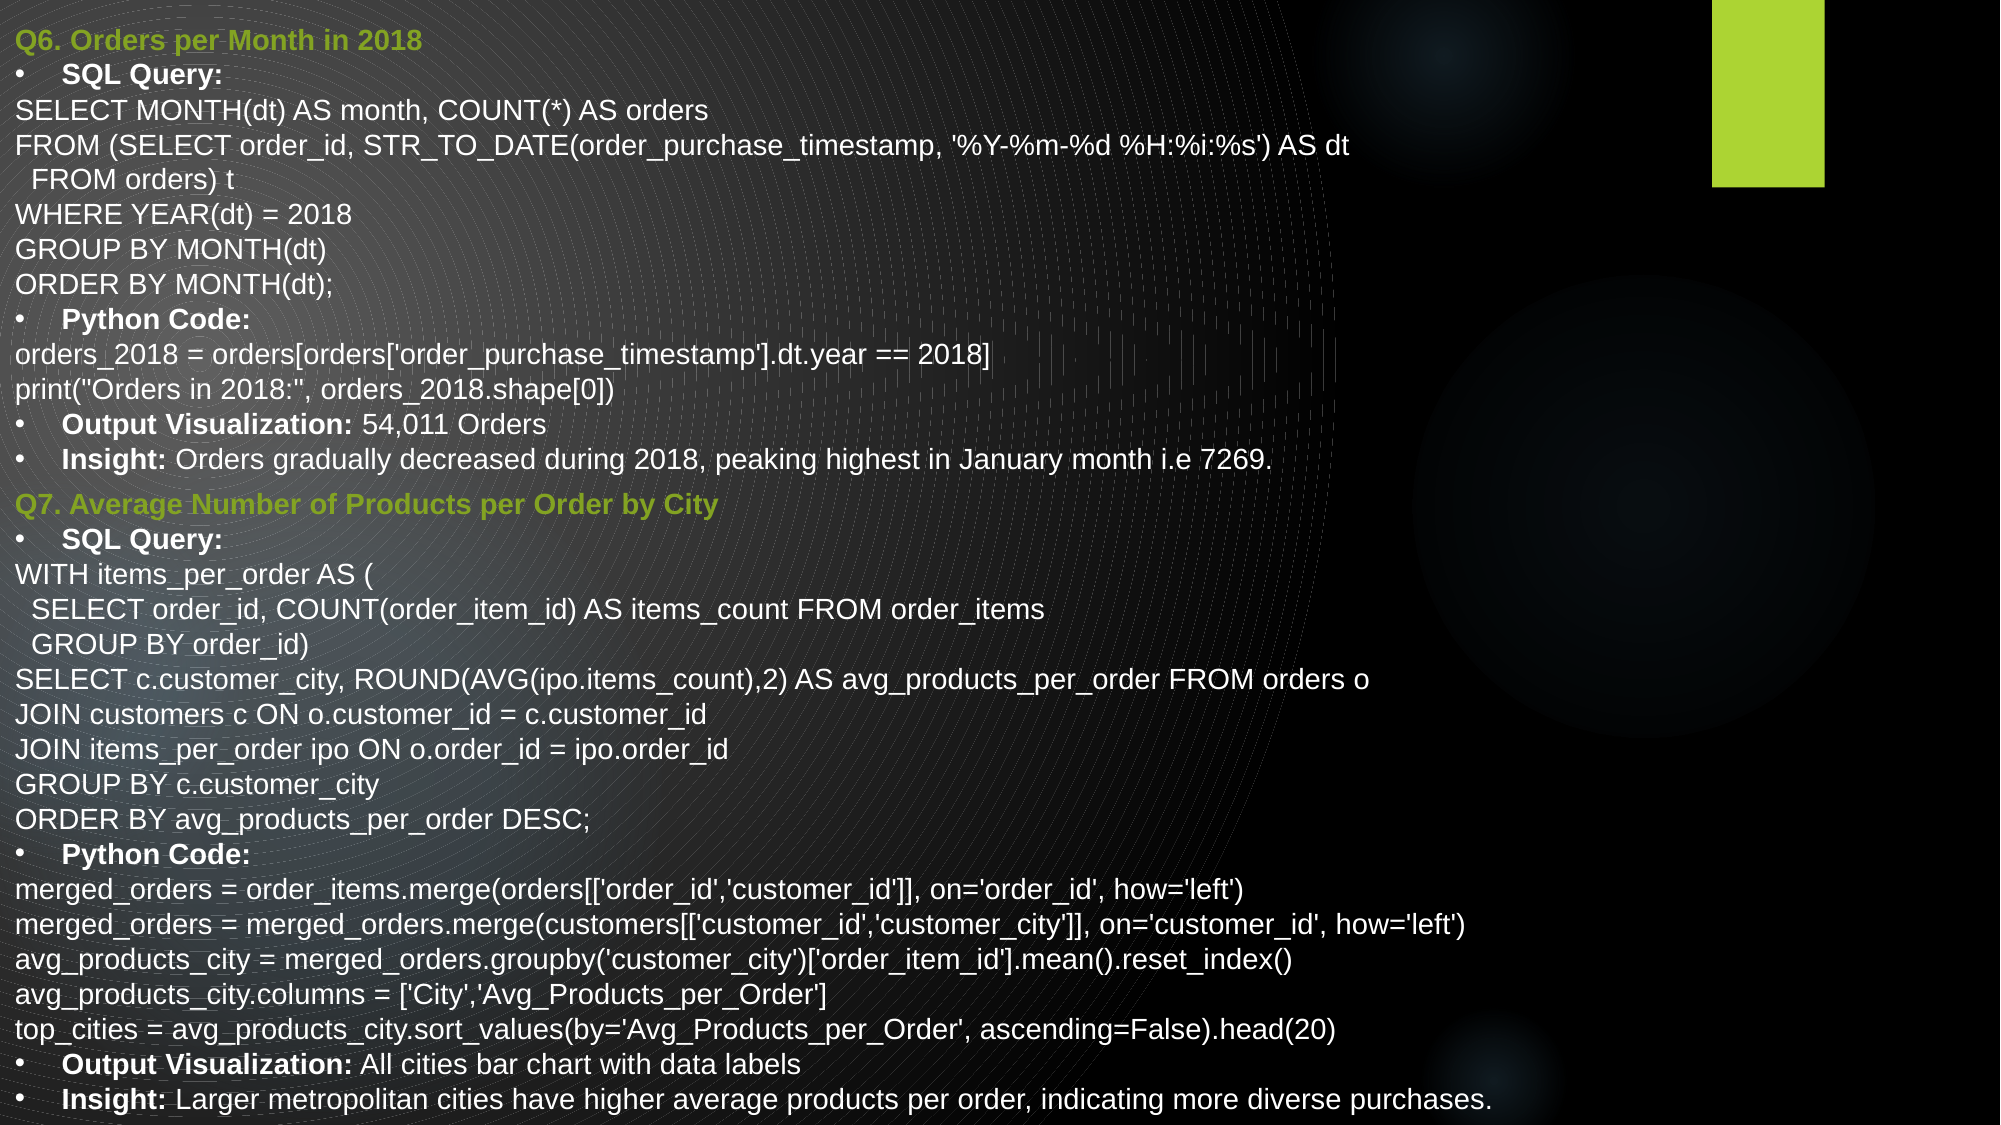

Q6. Orders per Month in 2018
SQL Query:
SELECT MONTH(dt) AS month, COUNT(*) AS orders
FROM (SELECT order_id, STR_TO_DATE(order_purchase_timestamp, '%Y-%m-%d %H:%i:%s') AS dt
  FROM orders) t
WHERE YEAR(dt) = 2018
GROUP BY MONTH(dt)
ORDER BY MONTH(dt);
Python Code:
orders_2018 = orders[orders['order_purchase_timestamp'].dt.year == 2018]
print("Orders in 2018:", orders_2018.shape[0])
Output Visualization: 54,011 Orders
Insight: Orders gradually decreased during 2018, peaking highest in January month i.e 7269.

Q7. Average Number of Products per Order by City
SQL Query:
WITH items_per_order AS (
  SELECT order_id, COUNT(order_item_id) AS items_count FROM order_items
  GROUP BY order_id)
SELECT c.customer_city, ROUND(AVG(ipo.items_count),2) AS avg_products_per_order FROM orders o
JOIN customers c ON o.customer_id = c.customer_id
JOIN items_per_order ipo ON o.order_id = ipo.order_id
GROUP BY c.customer_city
ORDER BY avg_products_per_order DESC;
Python Code:
merged_orders = order_items.merge(orders[['order_id','customer_id']], on='order_id', how='left')
merged_orders = merged_orders.merge(customers[['customer_id','customer_city']], on='customer_id', how='left')
avg_products_city = merged_orders.groupby('customer_city')['order_item_id'].mean().reset_index()
avg_products_city.columns = ['City','Avg_Products_per_Order']
top_cities = avg_products_city.sort_values(by='Avg_Products_per_Order', ascending=False).head(20)
Output Visualization: All cities bar chart with data labels
Insight: Larger metropolitan cities have higher average products per order, indicating more diverse purchases.